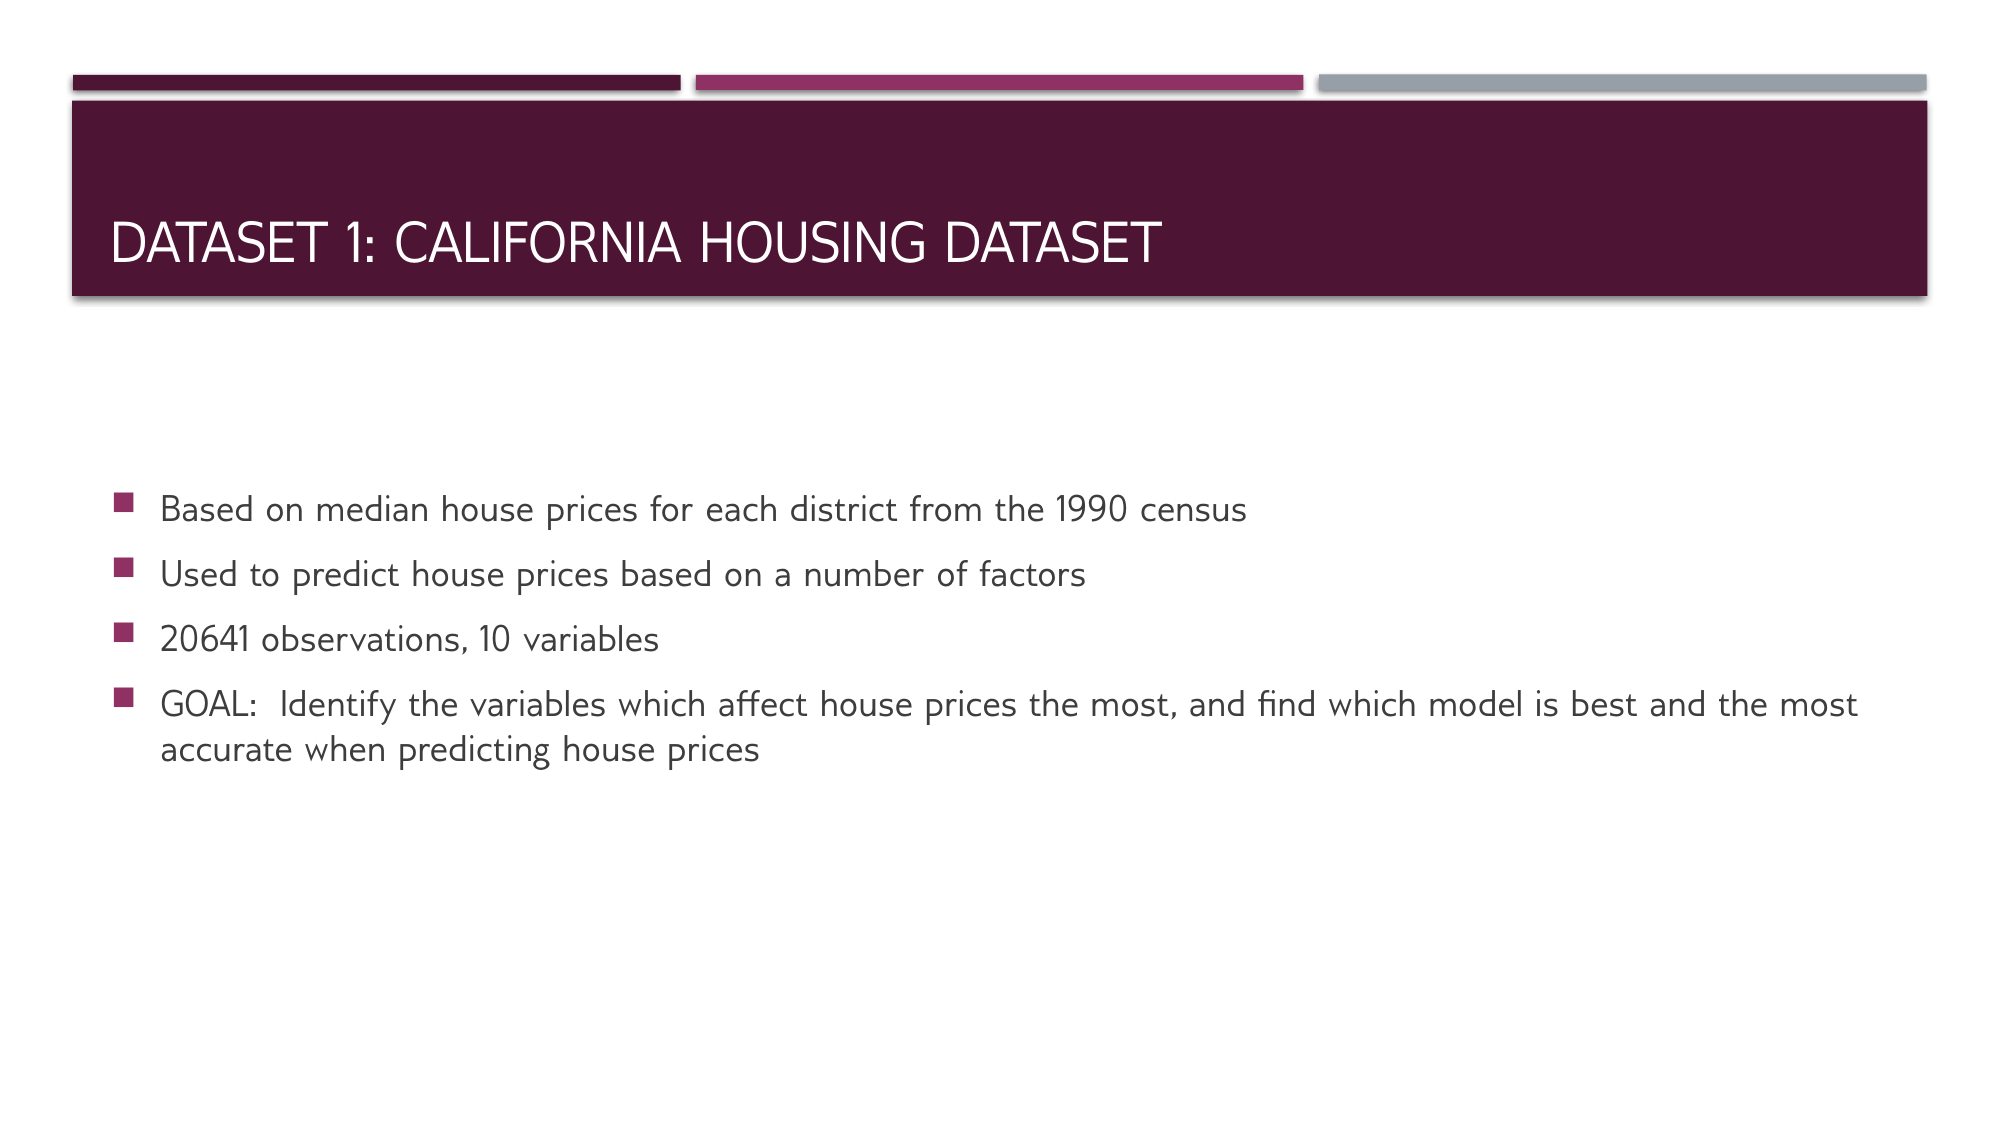

# Dataset 1: California housing dataset
Based on median house prices for each district from the 1990 census
Used to predict house prices based on a number of factors
20641 observations, 10 variables
GOAL:  Identify the variables which affect house prices the most, and find which model is best and the most accurate when predicting house prices